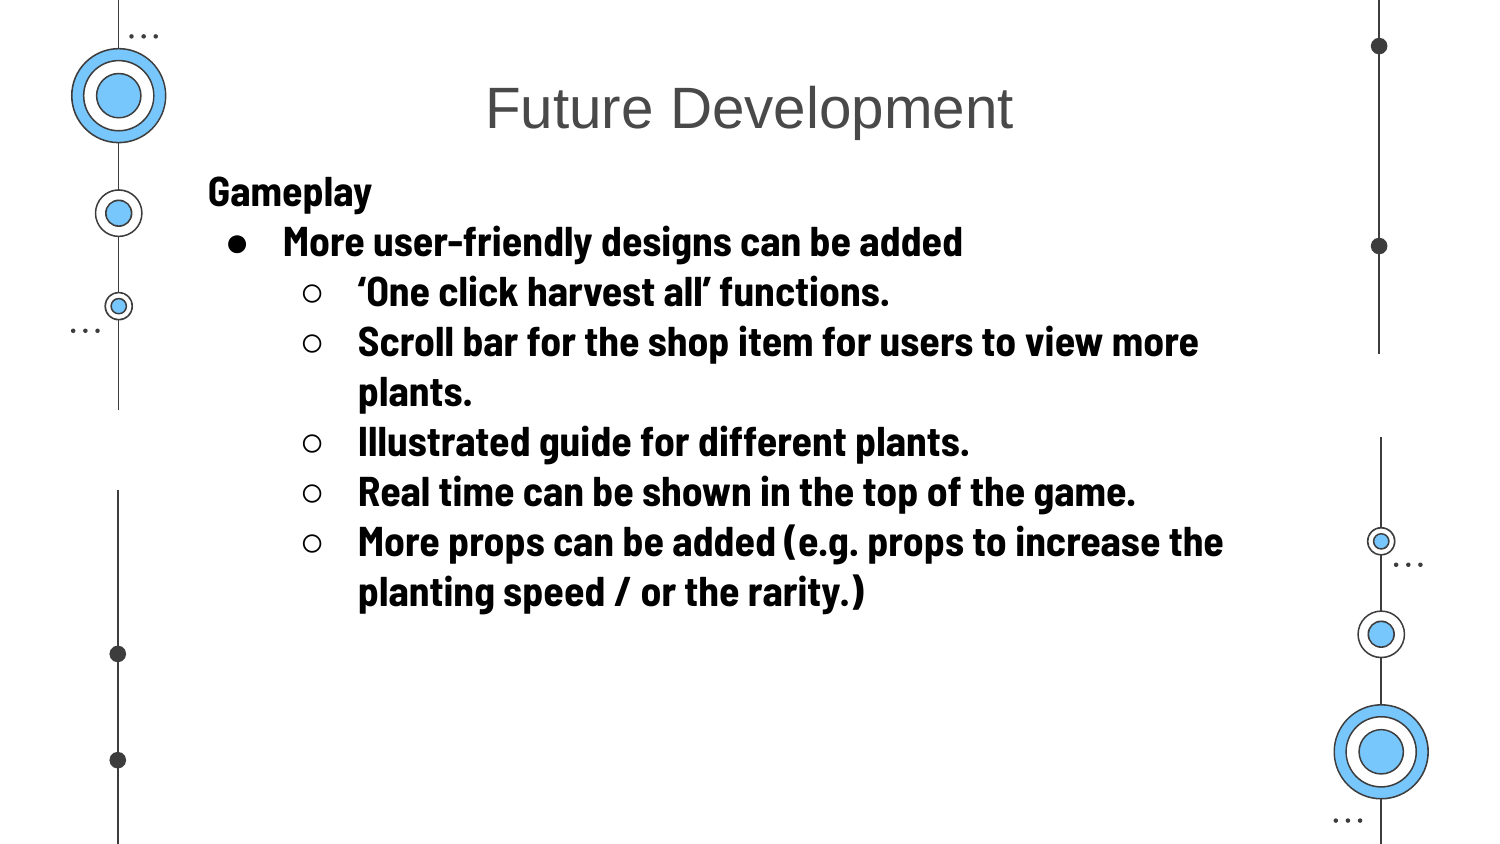

# Future Development
Gameplay
More user-friendly designs can be added
‘One click harvest all’ functions.
Scroll bar for the shop item for users to view more plants.
Illustrated guide for different plants.
Real time can be shown in the top of the game.
More props can be added (e.g. props to increase the planting speed / or the rarity.)